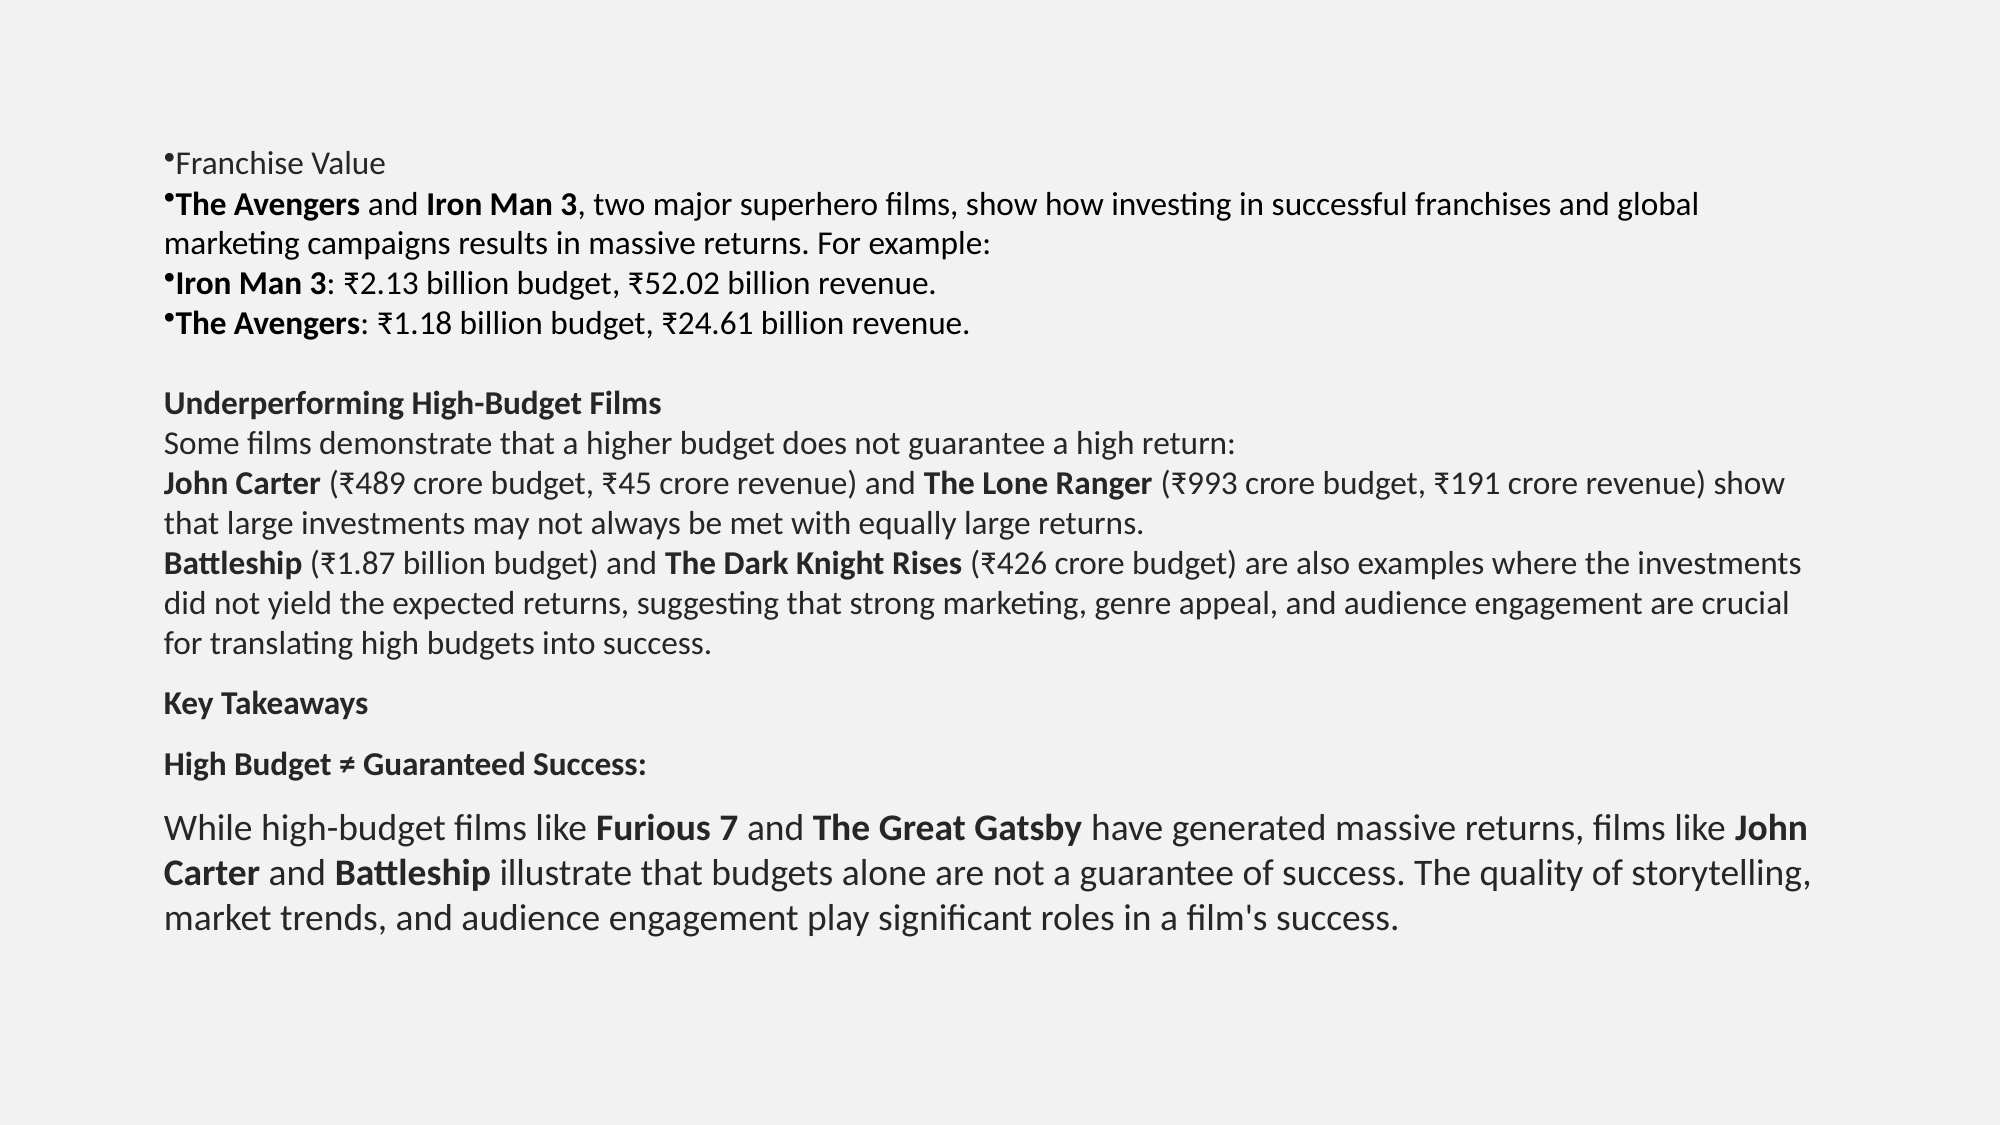

Franchise Value
The Avengers and Iron Man 3, two major superhero films, show how investing in successful franchises and global marketing campaigns results in massive returns. For example:
Iron Man 3: ₹2.13 billion budget, ₹52.02 billion revenue.
The Avengers: ₹1.18 billion budget, ₹24.61 billion revenue.

Underperforming High-Budget Films
Some films demonstrate that a higher budget does not guarantee a high return:
John Carter (₹489 crore budget, ₹45 crore revenue) and The Lone Ranger (₹993 crore budget, ₹191 crore revenue) show that large investments may not always be met with equally large returns.
Battleship (₹1.87 billion budget) and The Dark Knight Rises (₹426 crore budget) are also examples where the investments did not yield the expected returns, suggesting that strong marketing, genre appeal, and audience engagement are crucial for translating high budgets into success.
Key Takeaways
High Budget ≠ Guaranteed Success:
While high-budget films like Furious 7 and The Great Gatsby have generated massive returns, films like John Carter and Battleship illustrate that budgets alone are not a guarantee of success. The quality of storytelling, market trends, and audience engagement play significant roles in a film's success.